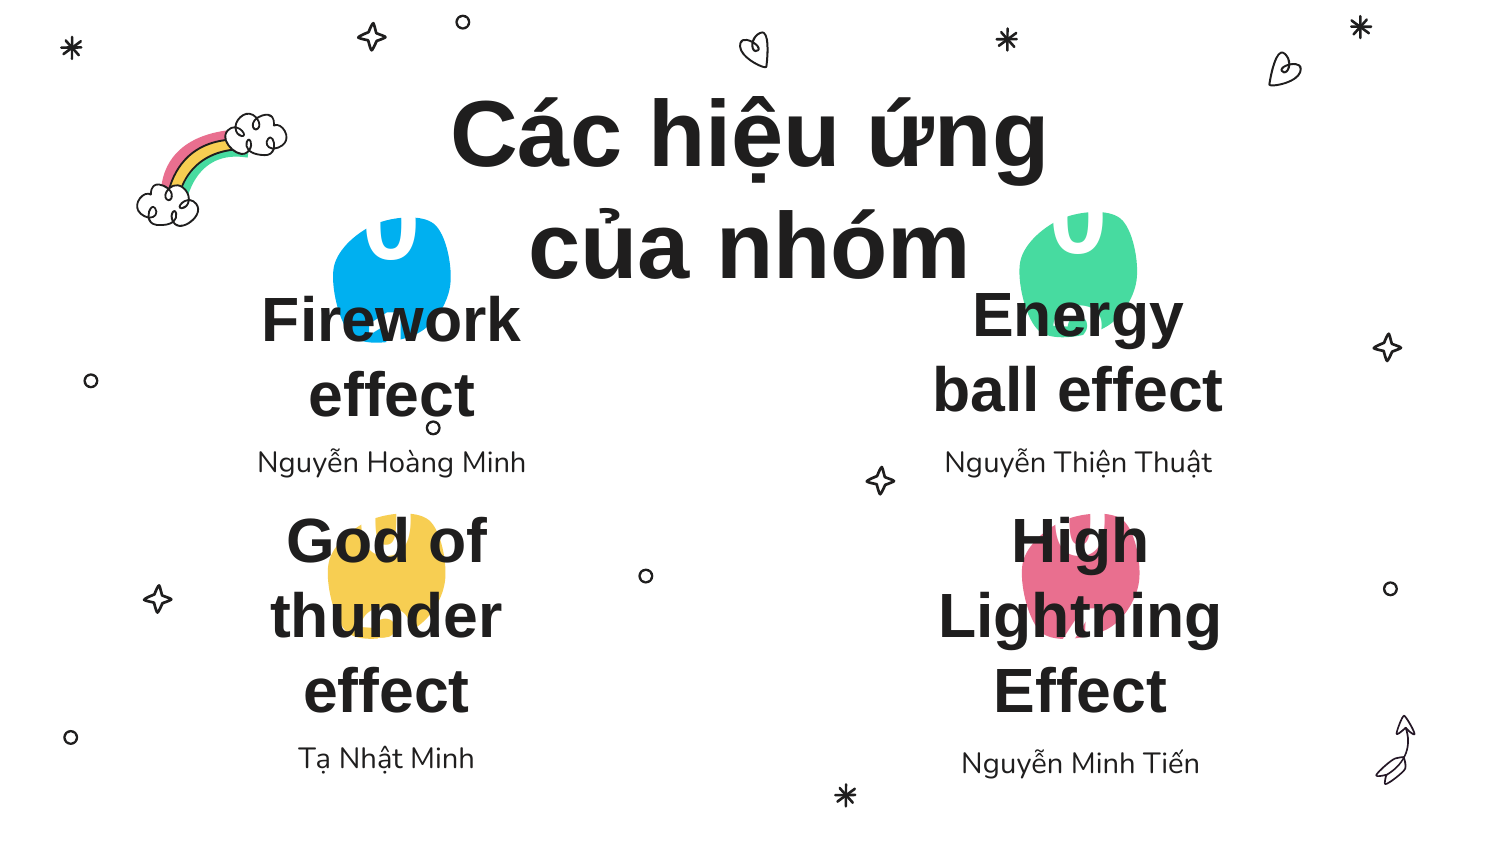

# Các hiệu ứng của nhóm

02
01
Energy ball effect
Firework effect

Nguyễn Thiện Thuật
Nguyễn Hoàng Minh

03
04

God of thunder effect
High Lightning Effect
Tạ Nhật Minh
Nguyễn Minh Tiến